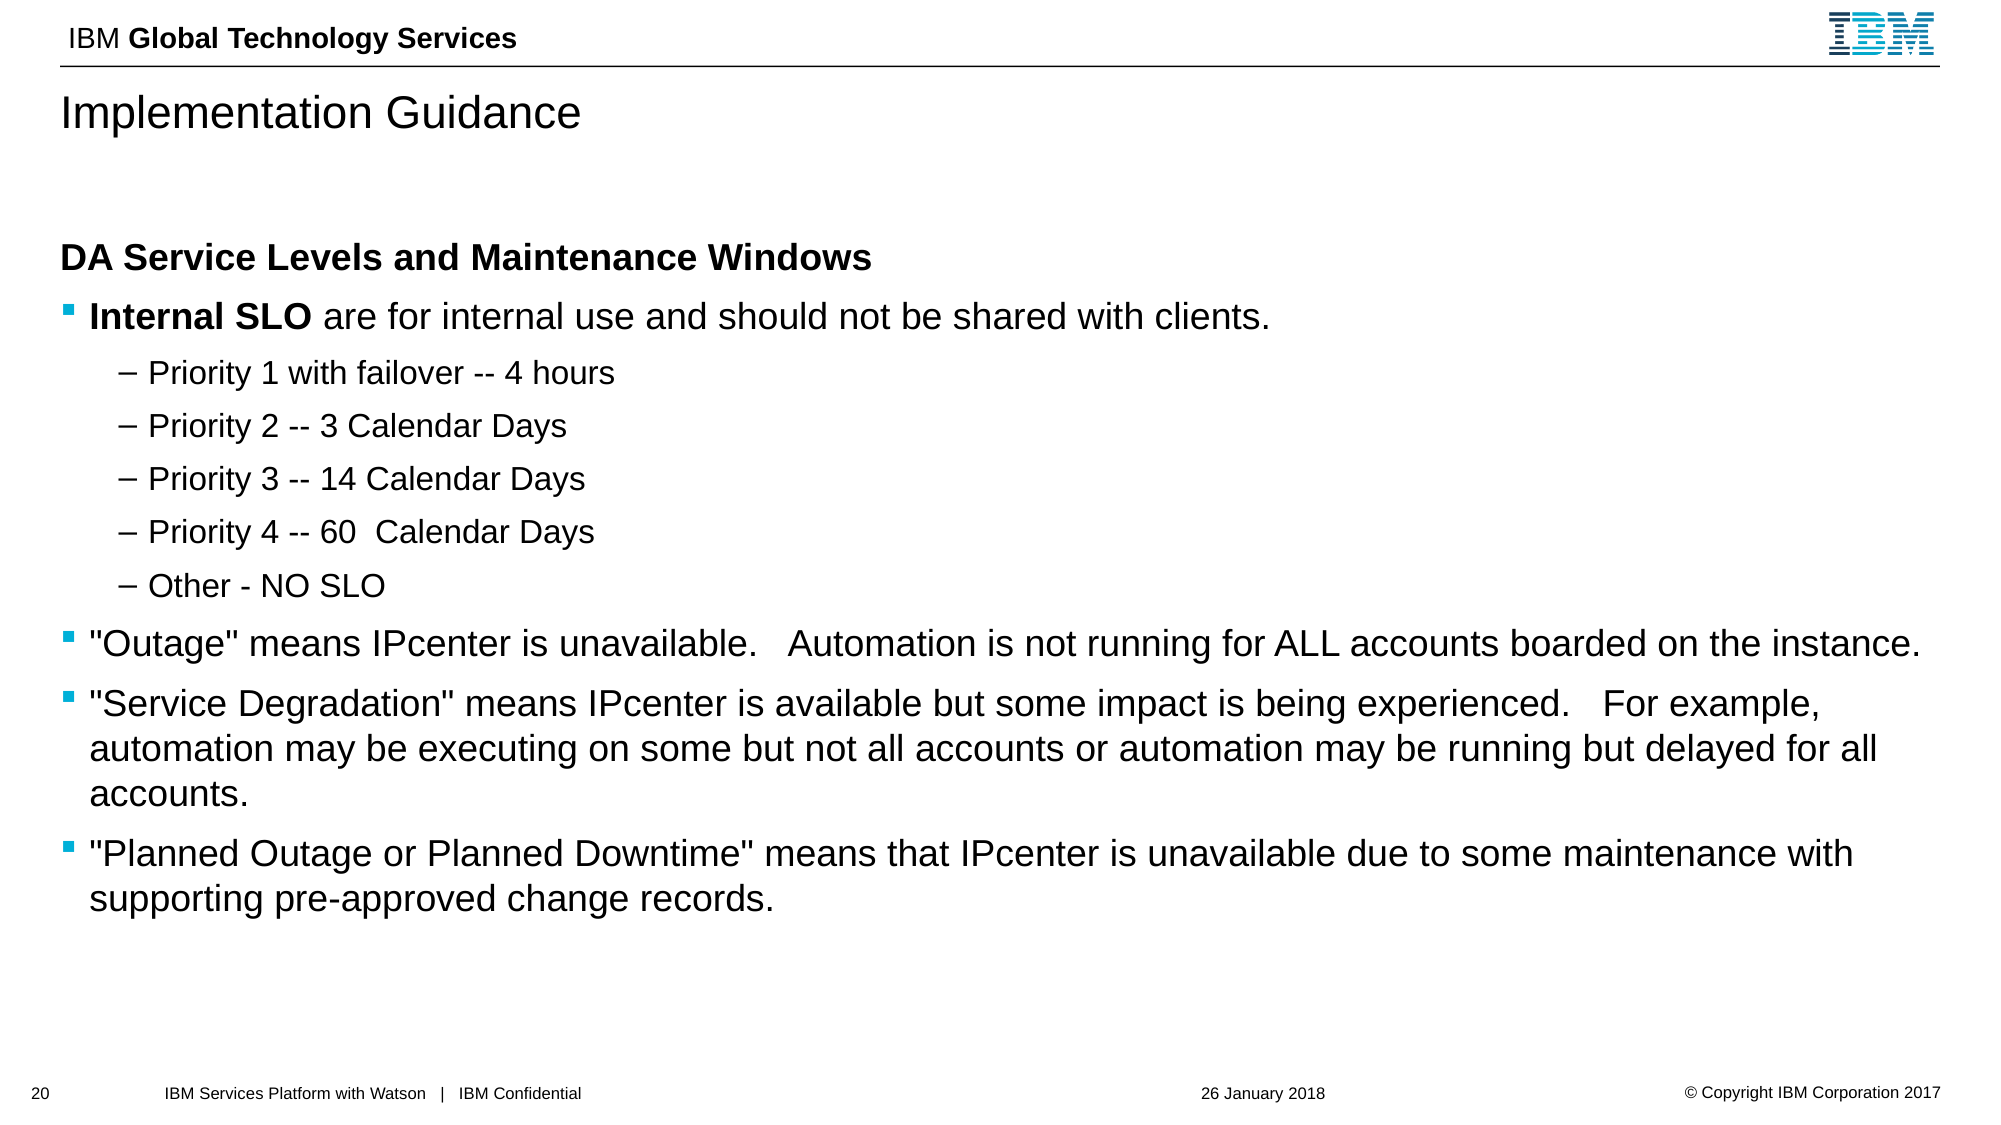

# Implementation Guidance
DA Service Levels and Maintenance Windows
Internal SLO are for internal use and should not be shared with clients.
Priority 1 with failover -- 4 hours
Priority 2 -- 3 Calendar Days
Priority 3 -- 14 Calendar Days
Priority 4 -- 60  Calendar Days
Other - NO SLO
"Outage" means IPcenter is unavailable.   Automation is not running for ALL accounts boarded on the instance.
"Service Degradation" means IPcenter is available but some impact is being experienced.   For example, automation may be executing on some but not all accounts or automation may be running but delayed for all accounts.
"Planned Outage or Planned Downtime" means that IPcenter is unavailable due to some maintenance with supporting pre-approved change records.
20
IBM Services Platform with Watson   |   IBM Confidential
26 January 2018